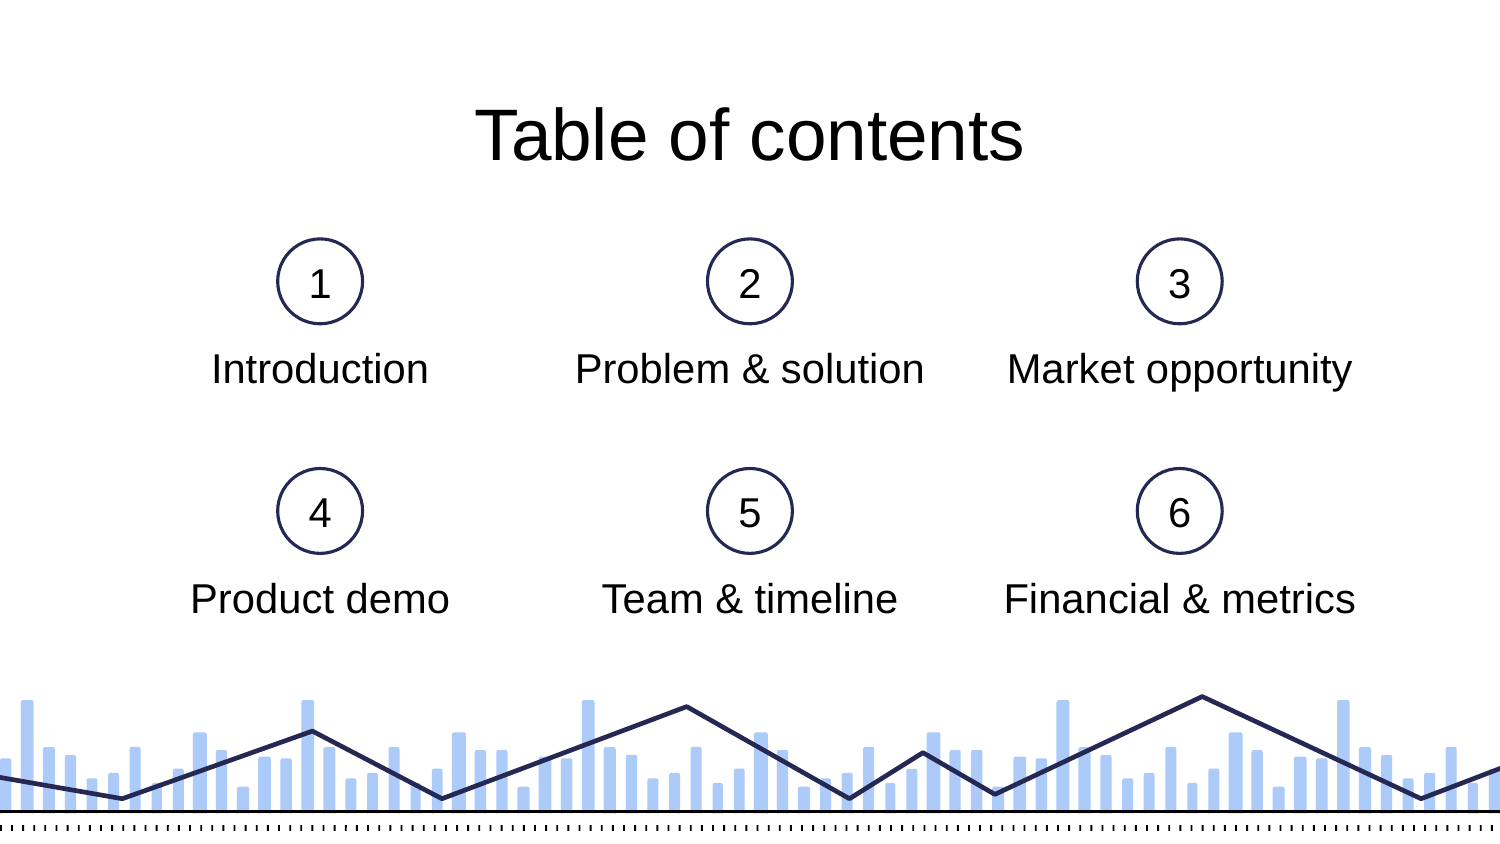

# Table of contents

1
2
3
Introduction
Problem & solution
Market opportunity

4
5
6
Product demo
Team & timeline
Financial & metrics